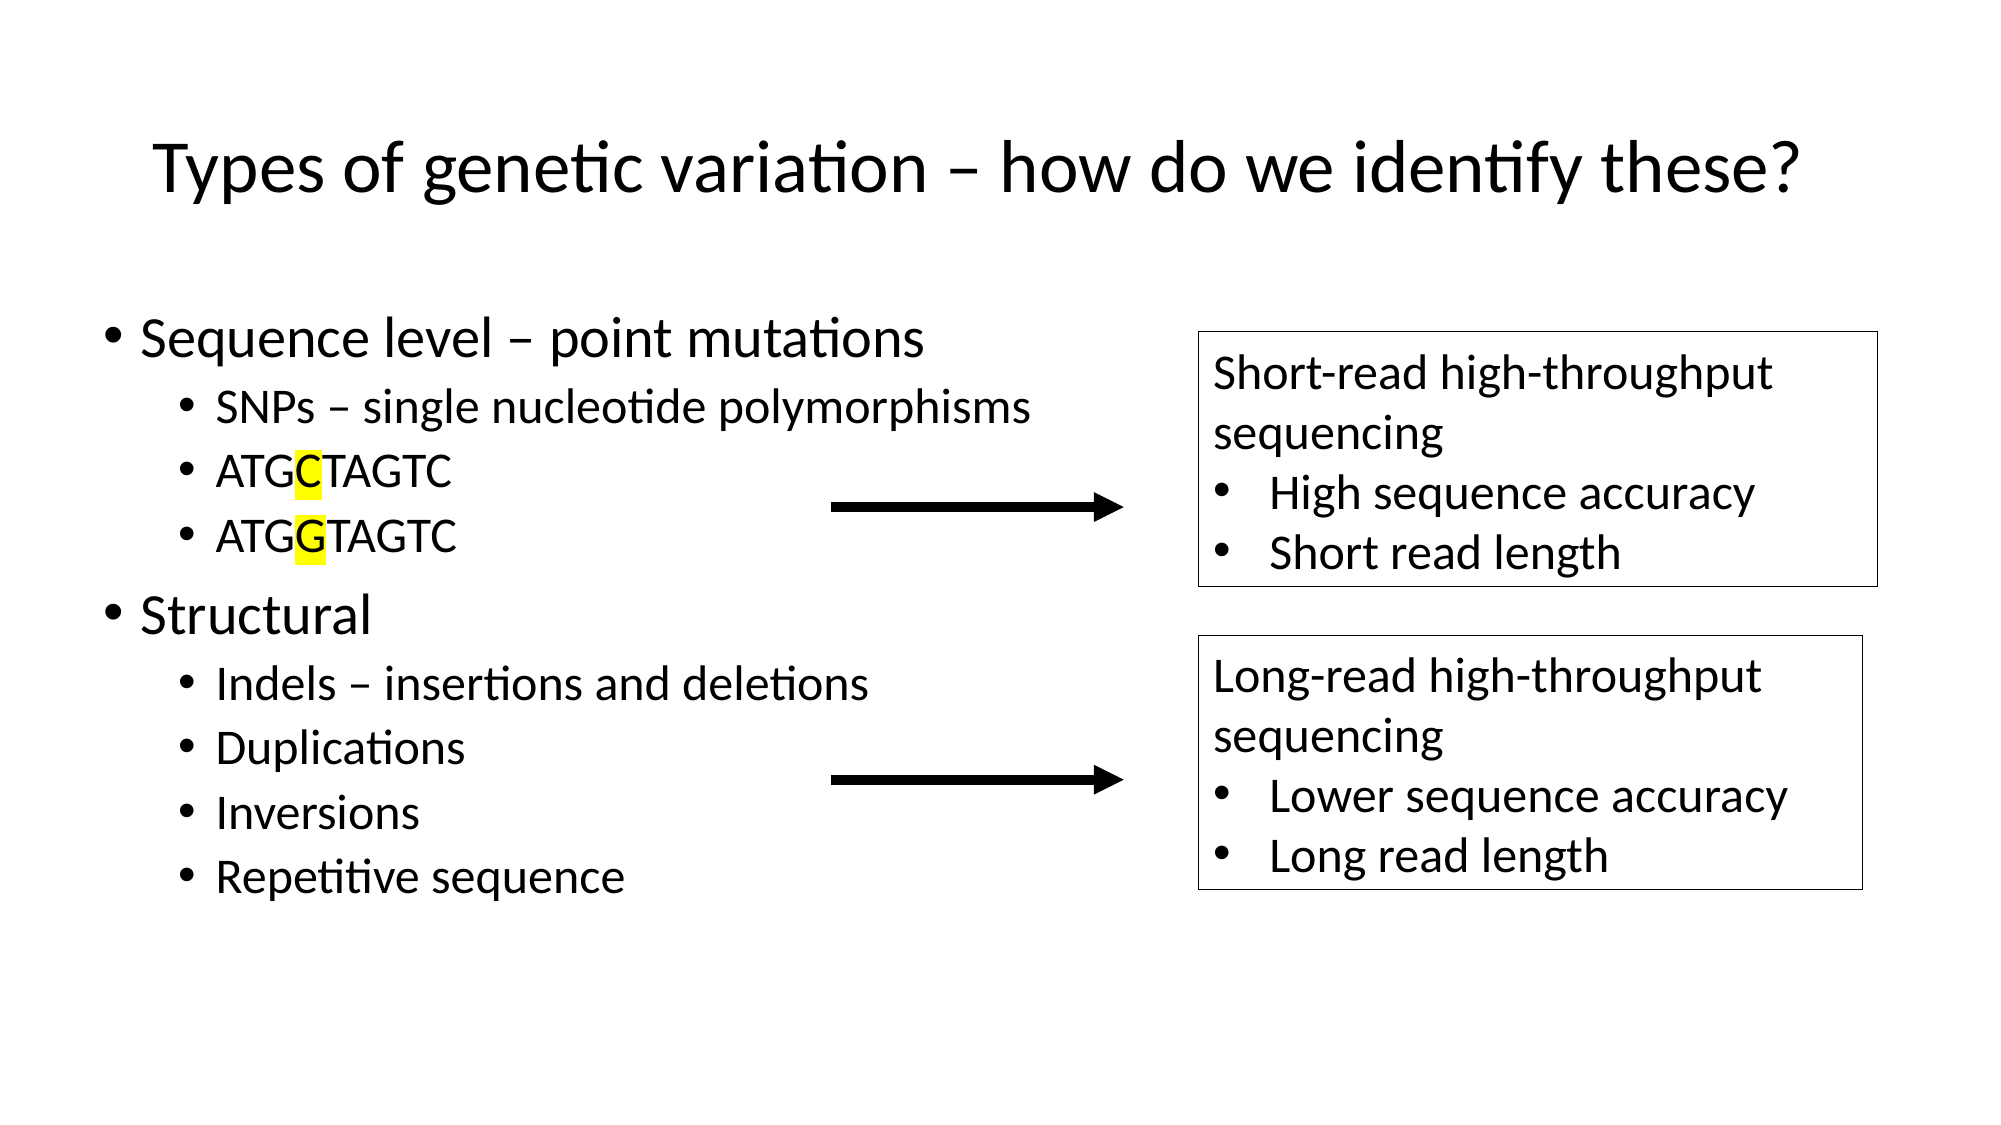

# Types of genetic variation – how do we identify these?
Sequence level – point mutations
SNPs – single nucleotide polymorphisms
ATGCTAGTC
ATGGTAGTC
Structural
Indels – insertions and deletions
Duplications
Inversions
Repetitive sequence
Short-read high-throughput sequencing
High sequence accuracy
Short read length
Long-read high-throughput sequencing
Lower sequence accuracy
Long read length